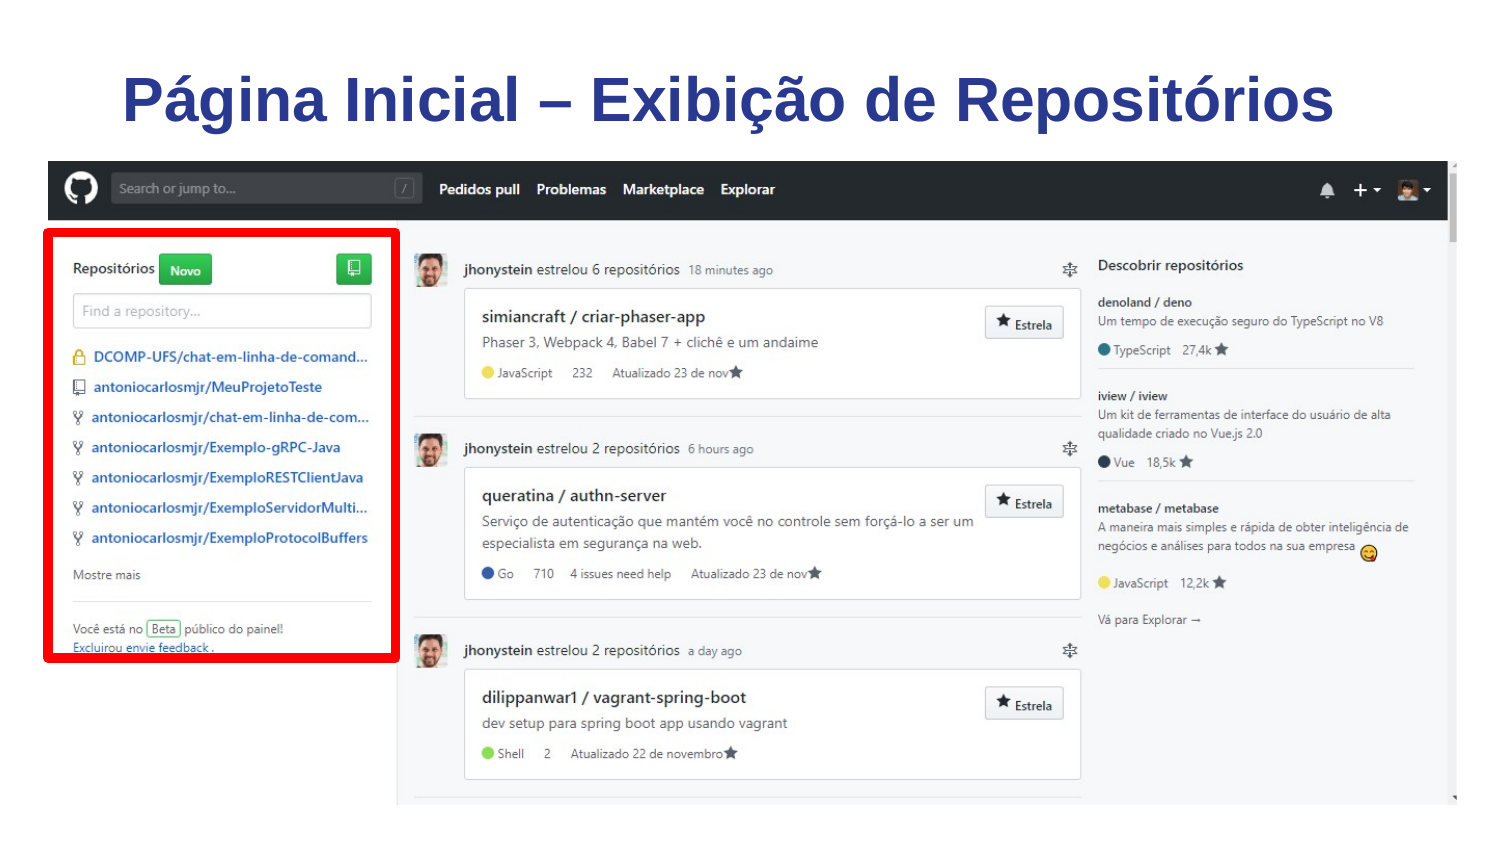

# Página Inicial – Exibição de Repositórios